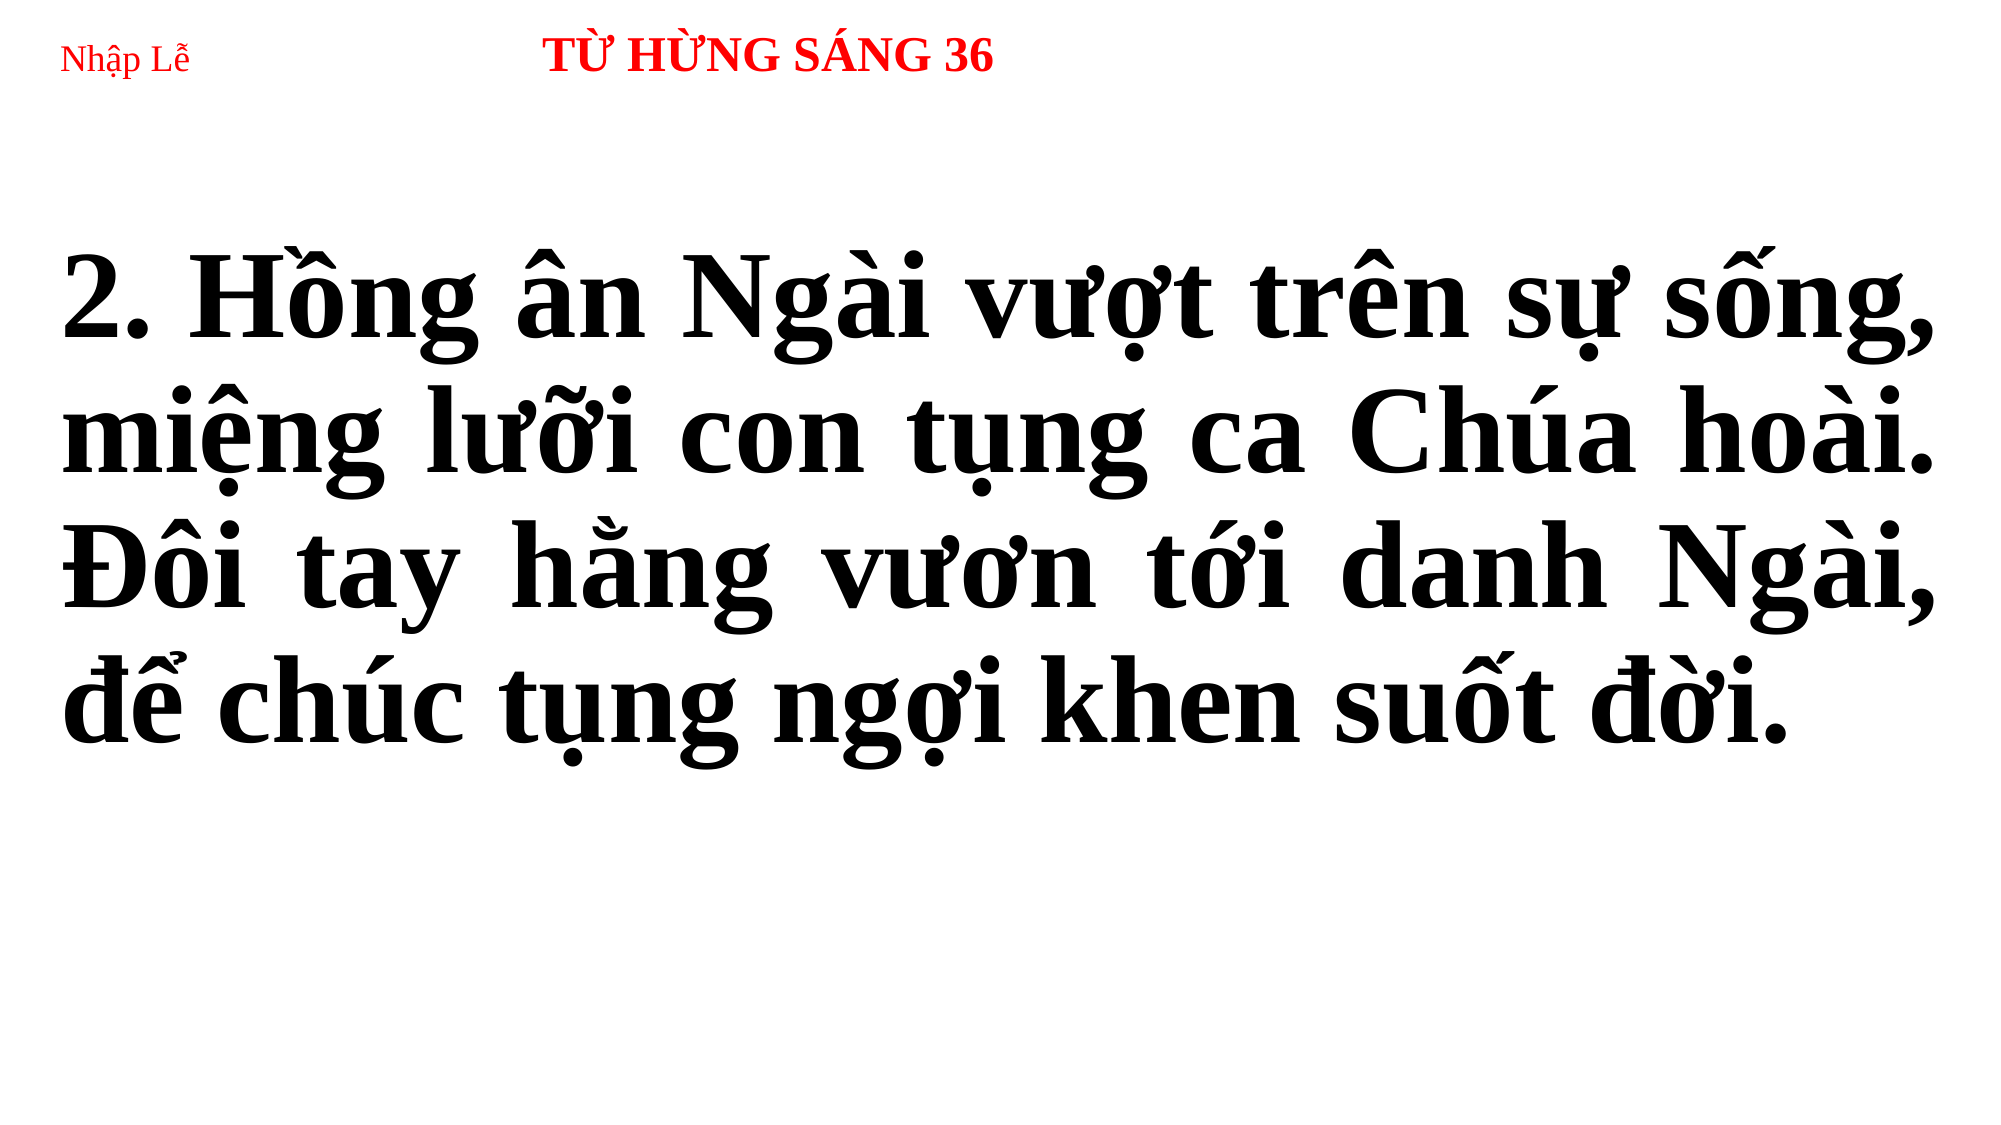

# Nhập Lễ                                     TỪ HỪNG SÁNG 36
2. Hồng ân Ngài vượt trên sự sống, miệng lưỡi con tụng ca Chúa hoài. Đôi tay hằng vươn tới danh Ngài, để chúc tụng ngợi khen suốt đời.